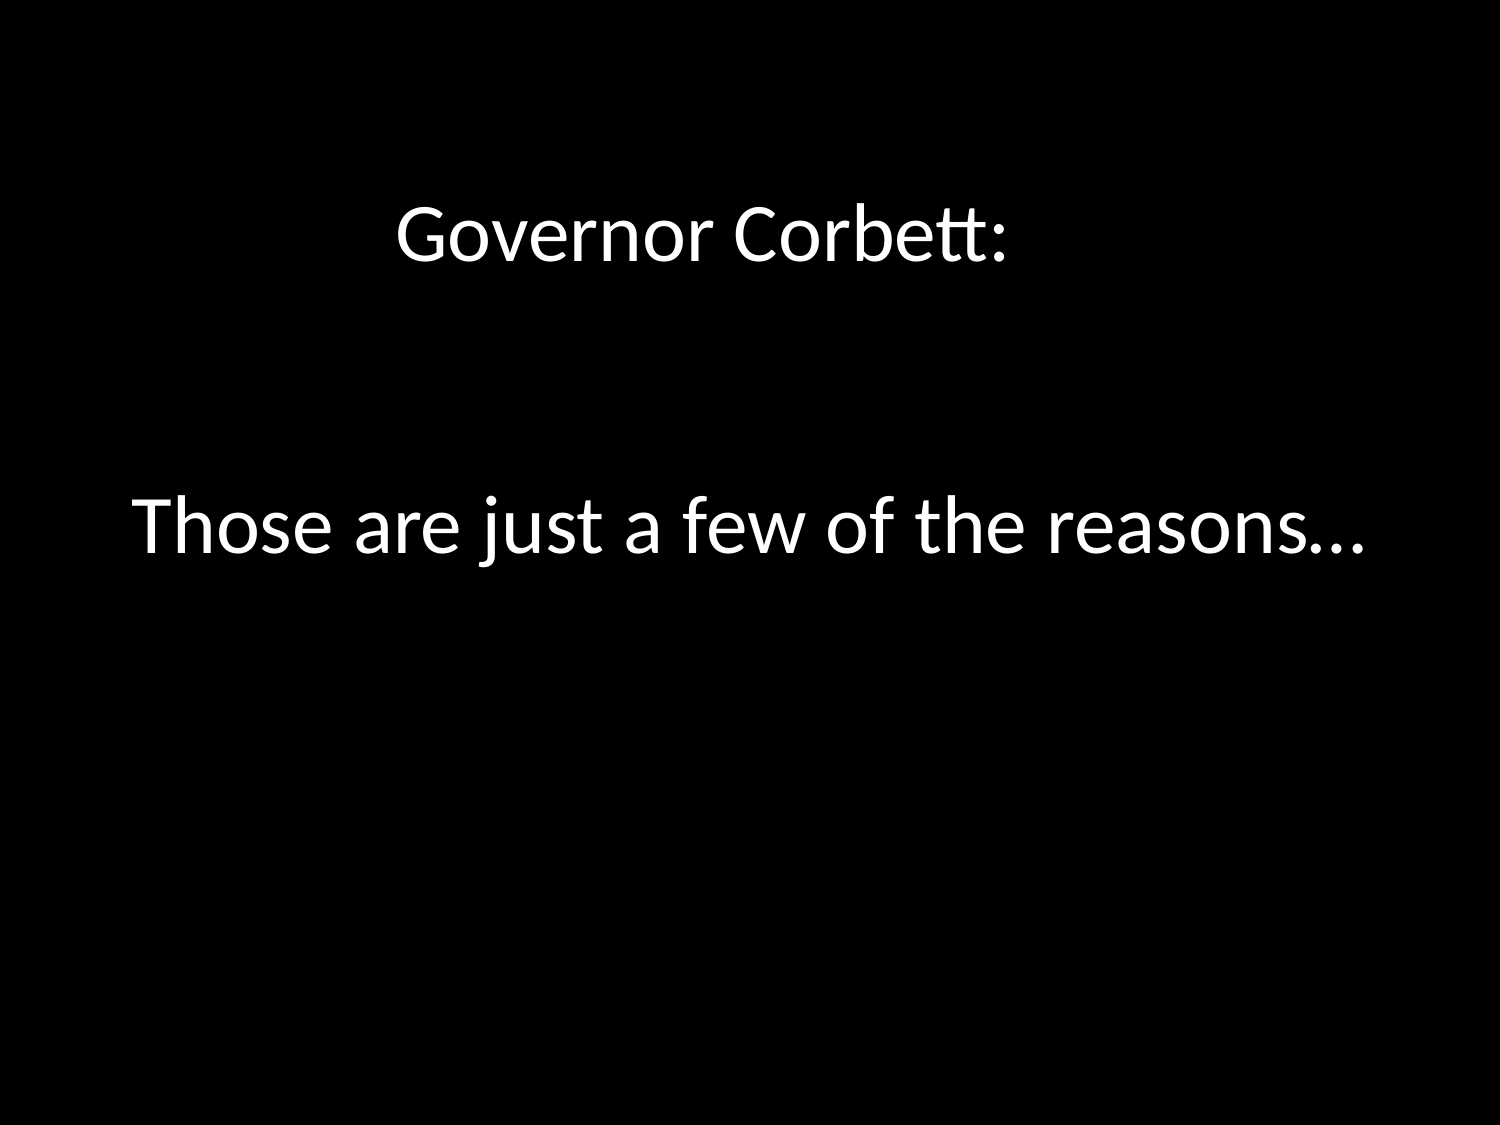

Governor Corbett:
# Those are just a few of the reasons…